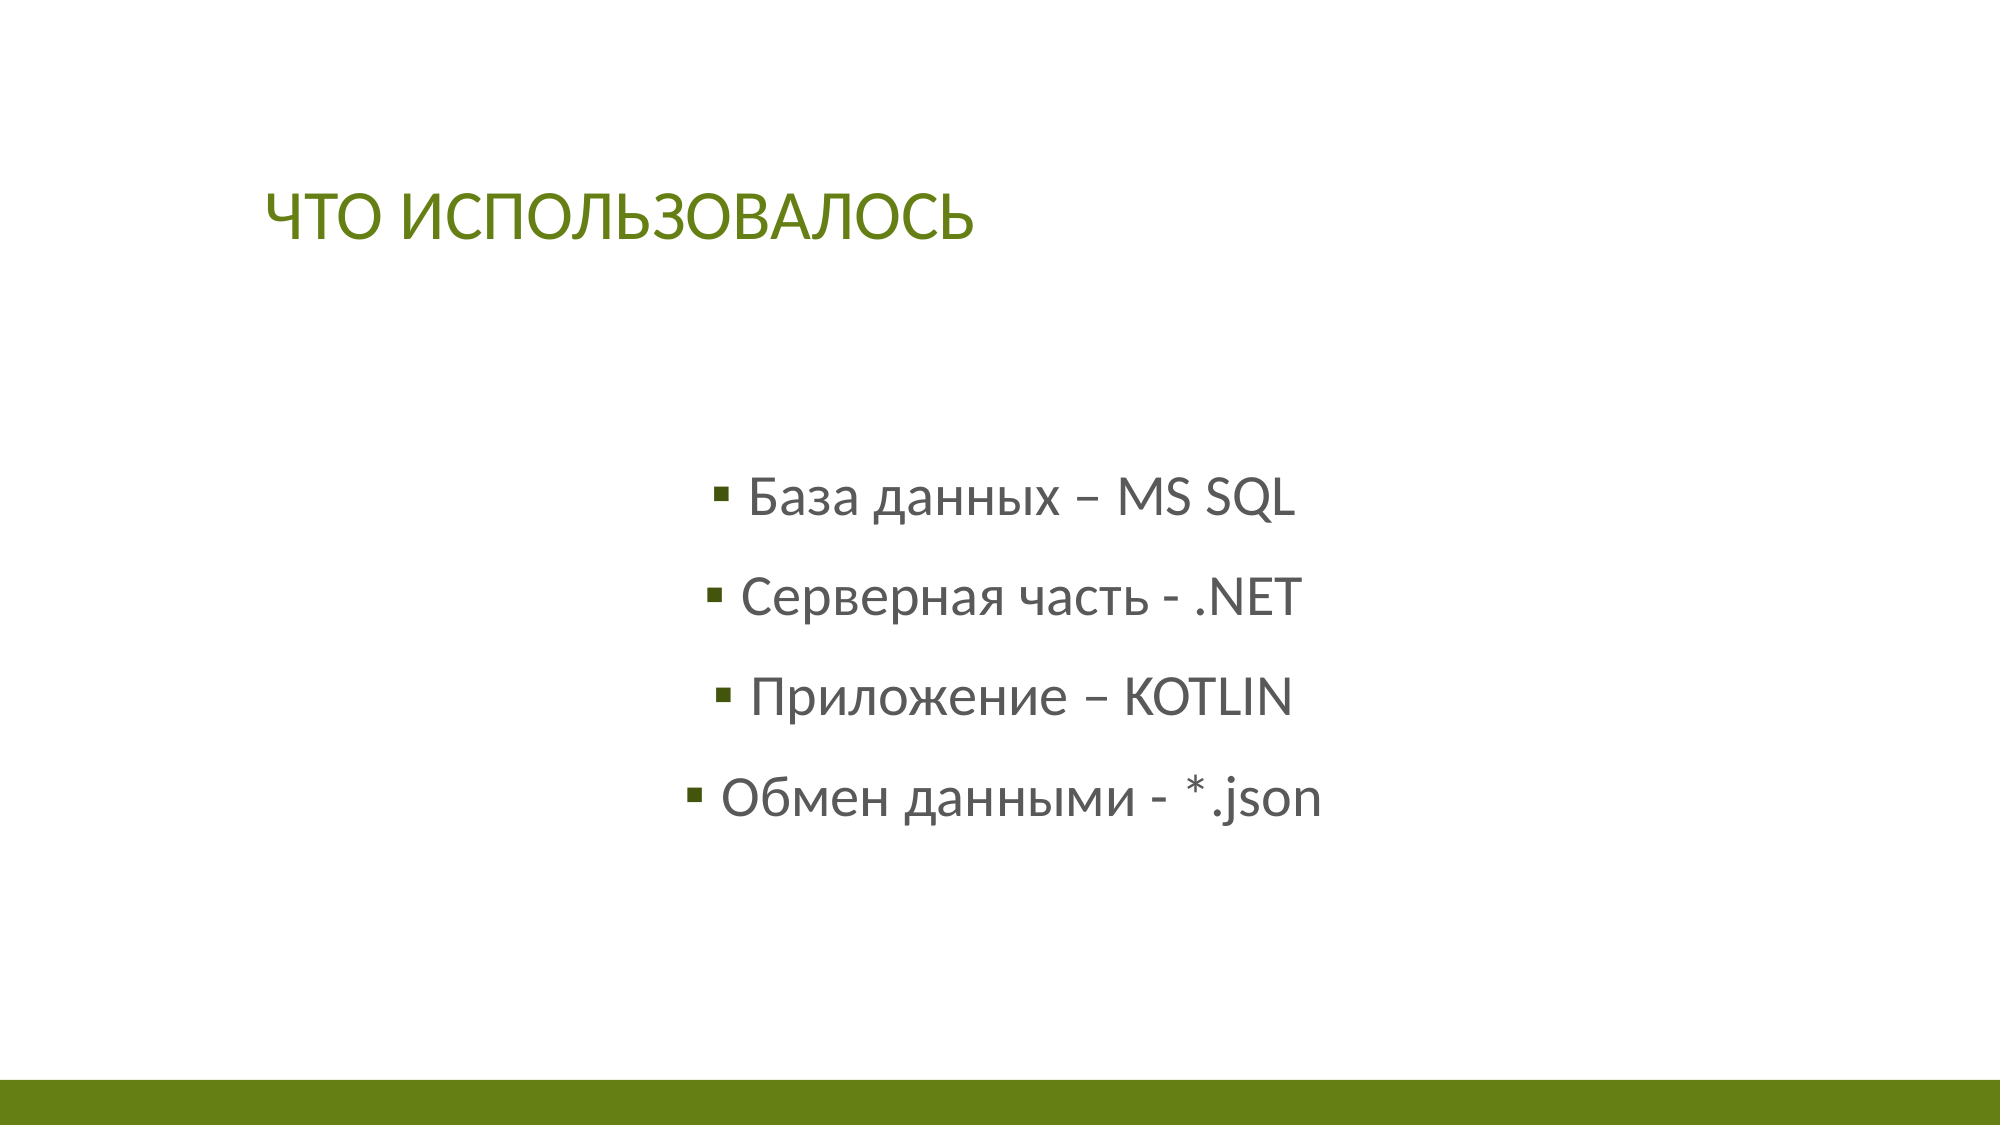

# Что использовалось
База данных – MS SQL
Серверная часть - .NET
Приложение – KOTLIN
Обмен данными - *.json